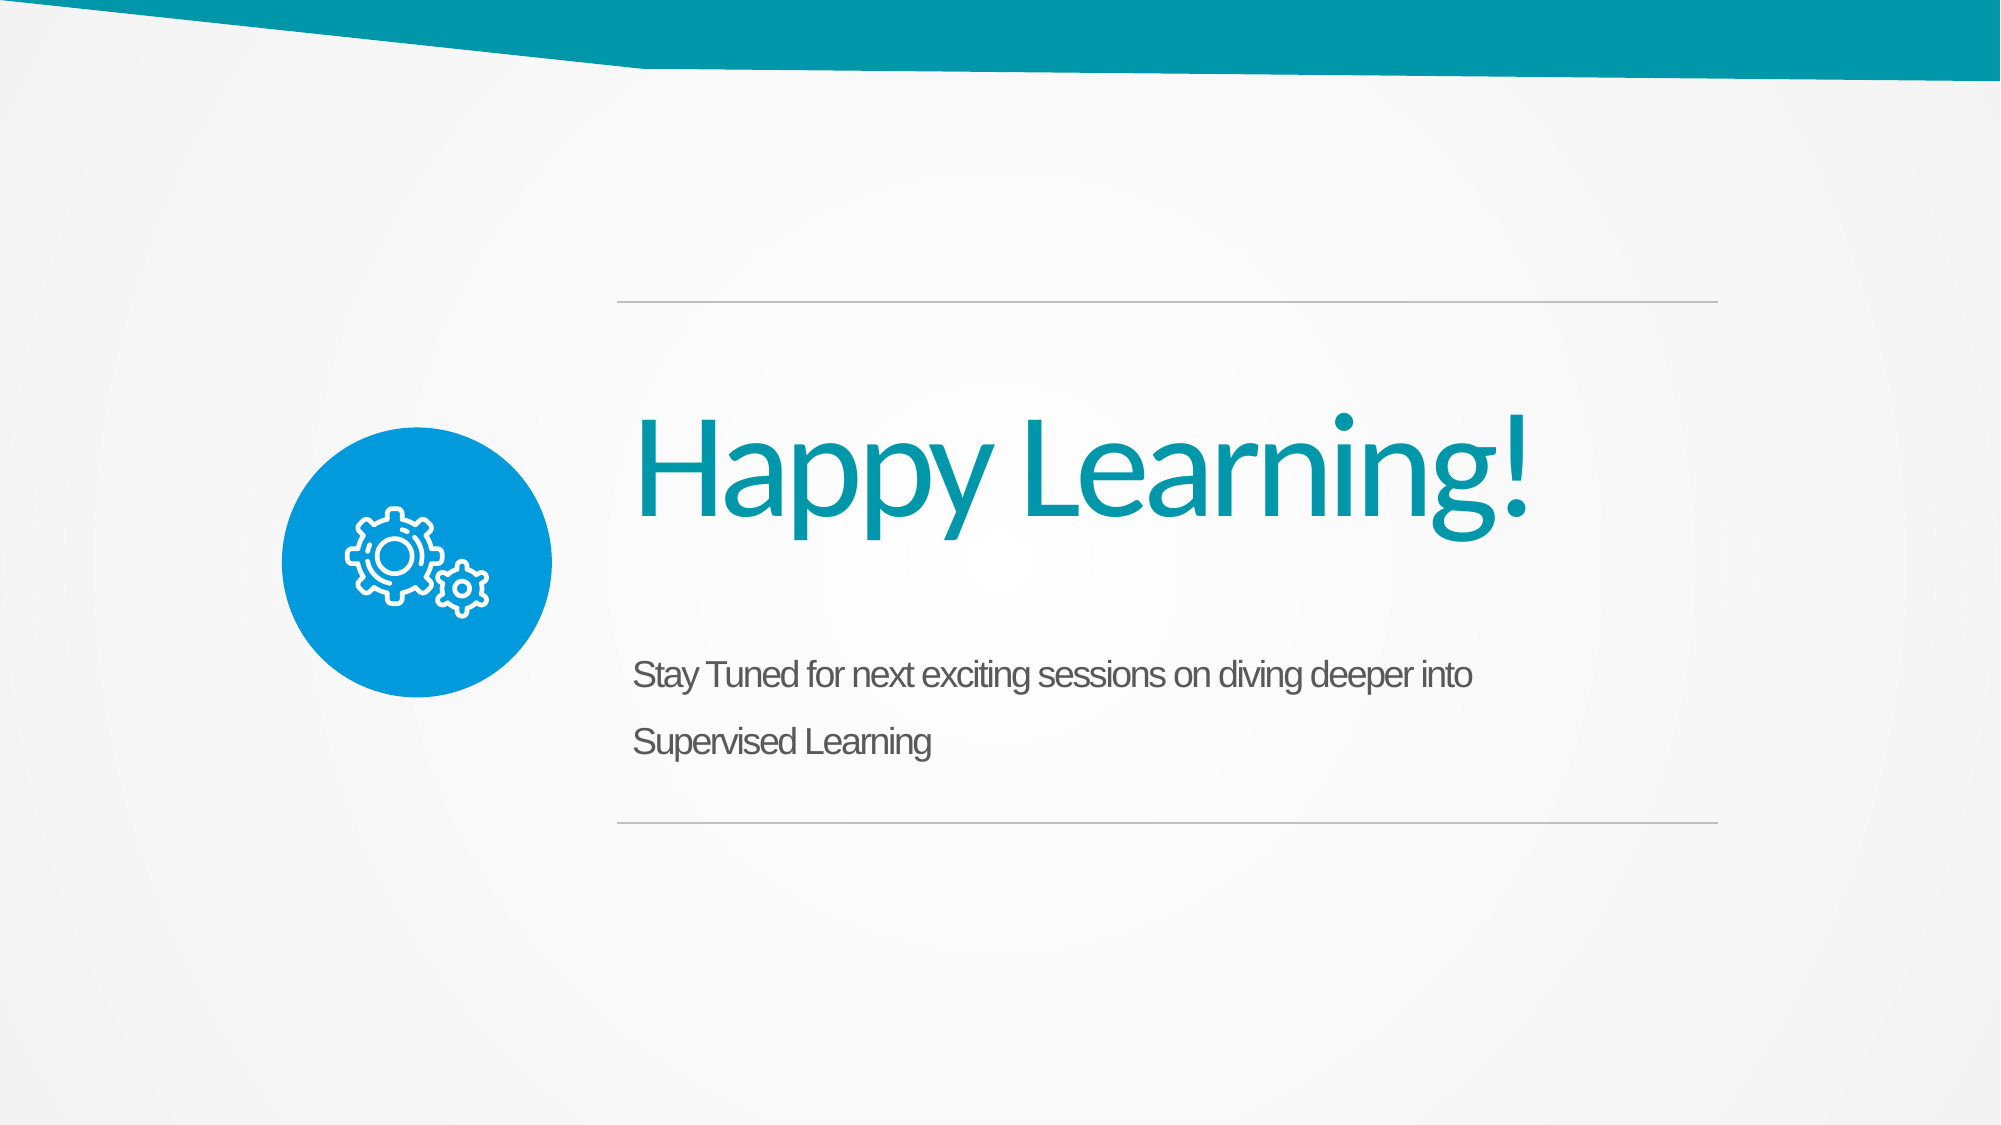

Happy Learning!
Stay Tuned for next exciting sessions on diving deeper into Supervised Learning